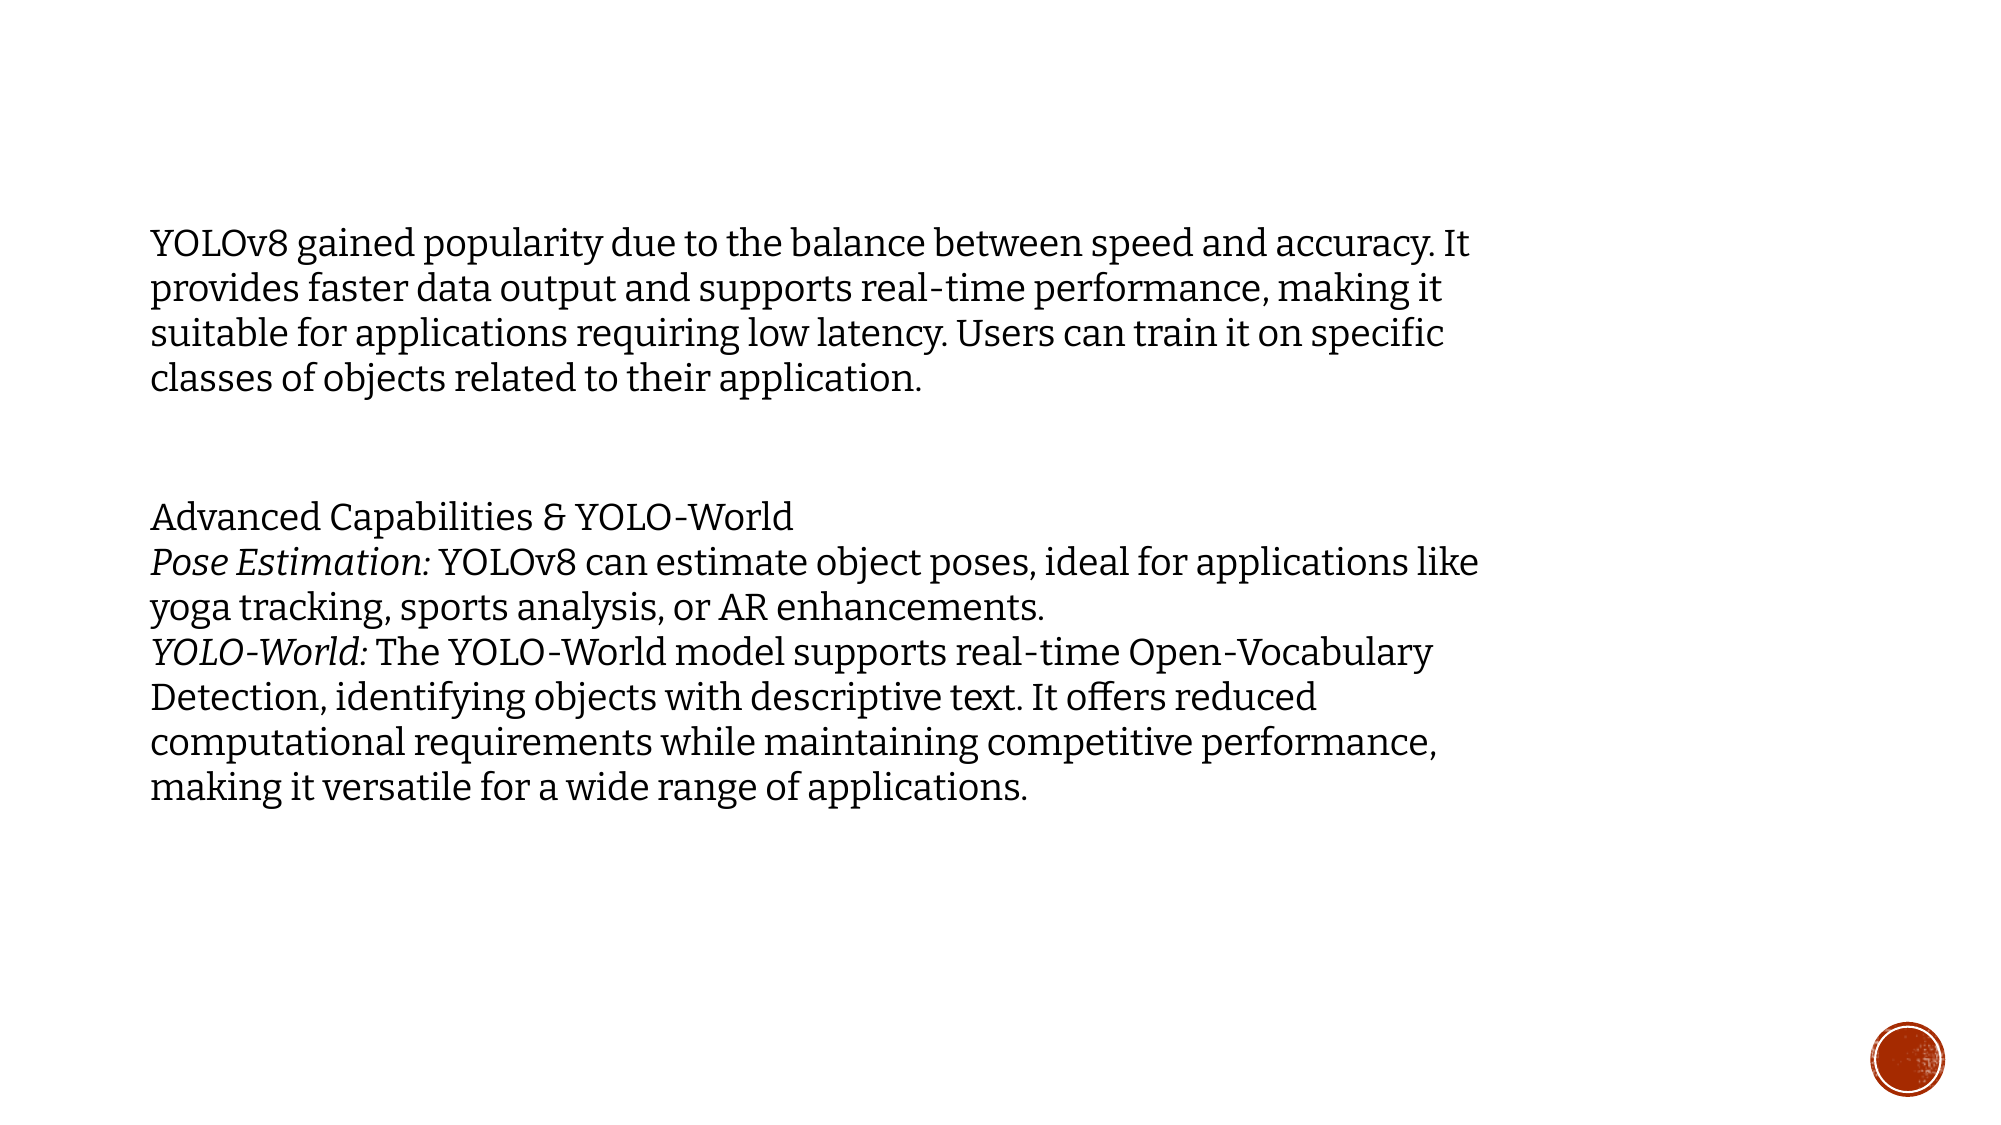

YOLOv8 gained popularity due to the balance between speed and accuracy. It provides faster data output and supports real-time performance, making it suitable for applications requiring low latency. Users can train it on specific classes of objects related to their application.
Advanced Capabilities & YOLO-World
Pose Estimation: YOLOv8 can estimate object poses, ideal for applications like yoga tracking, sports analysis, or AR enhancements.
YOLO-World: The YOLO-World model supports real-time Open-Vocabulary Detection, identifying objects with descriptive text. It offers reduced computational requirements while maintaining competitive performance, making it versatile for a wide range of applications.